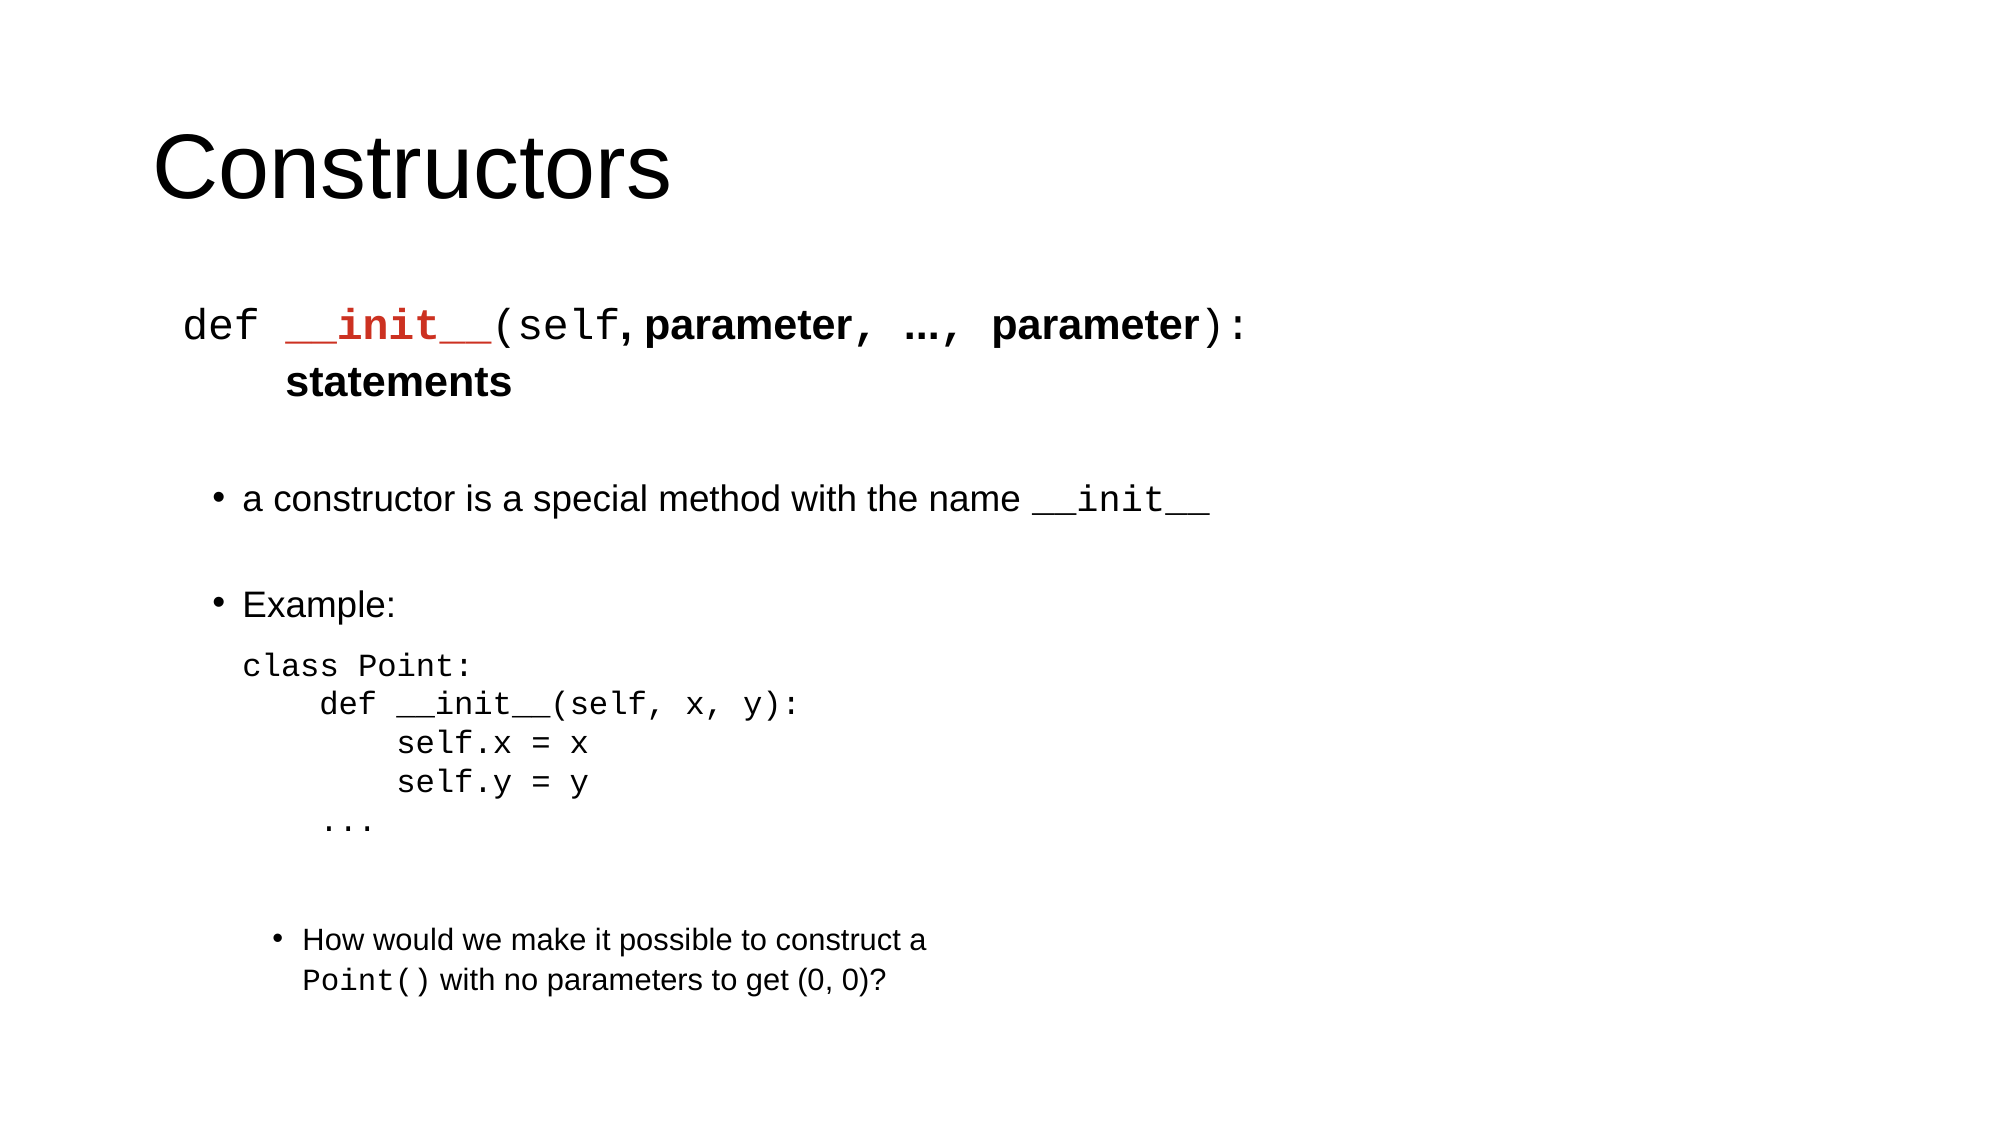

Constructors
	def __init__(self, parameter, ..., parameter):
	    statements

a constructor is a special method with the name __init__

Example:

	class Point:
	    def __init__(self, x, y):
	        self.x = x
	        self.y = y
	    ...

How would we make it possible to construct a
Point() with no parameters to get (0, 0)?